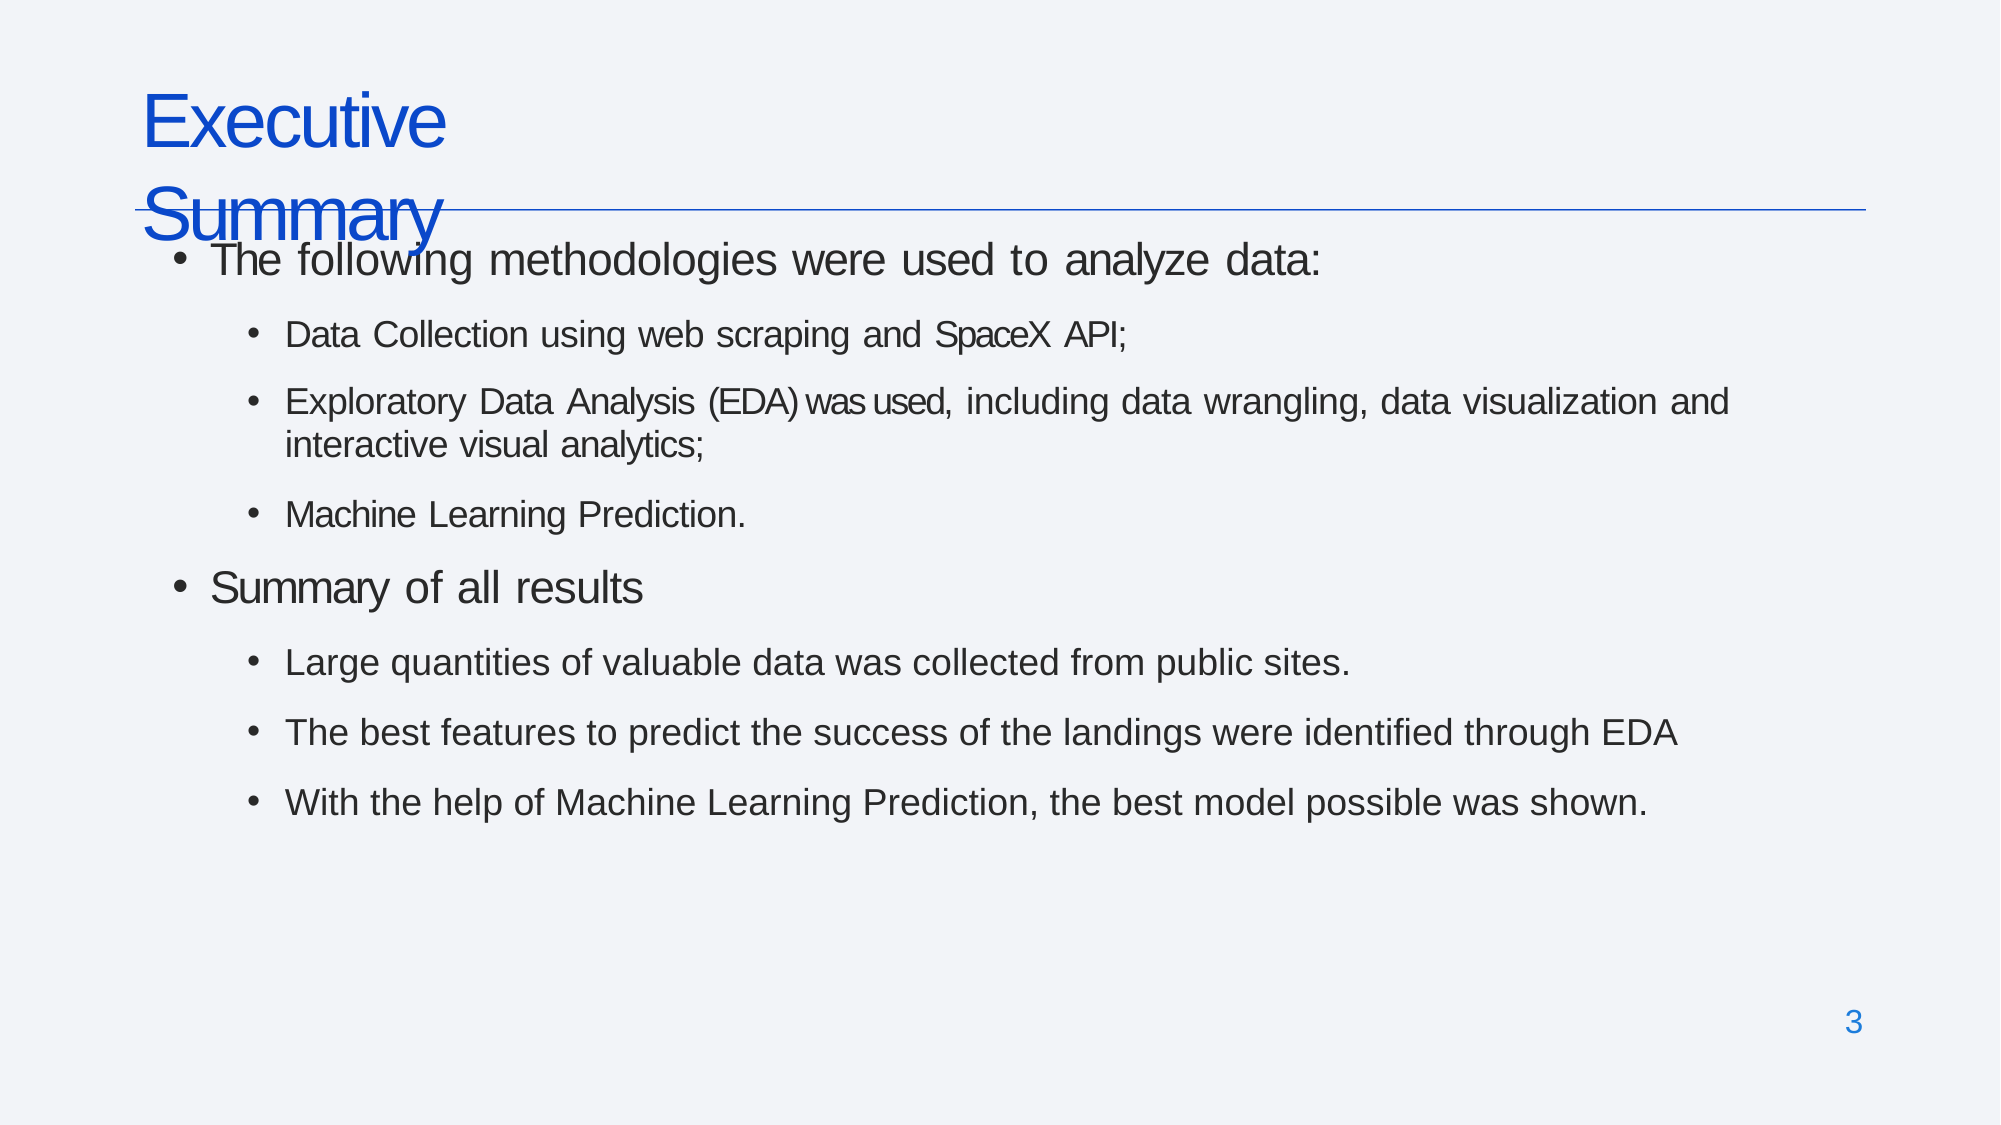

# Executive Summary
The following methodologies were used to analyze data:
Data Collection using web scraping and SpaceX API;
Exploratory Data Analysis (EDA) was used, including data wrangling, data visualization and interactive visual analytics;
Machine Learning Prediction.
Summary of all results
Large quantities of valuable data was collected from public sites.
The best features to predict the success of the landings were identified through EDA
With the help of Machine Learning Prediction, the best model possible was shown.
3